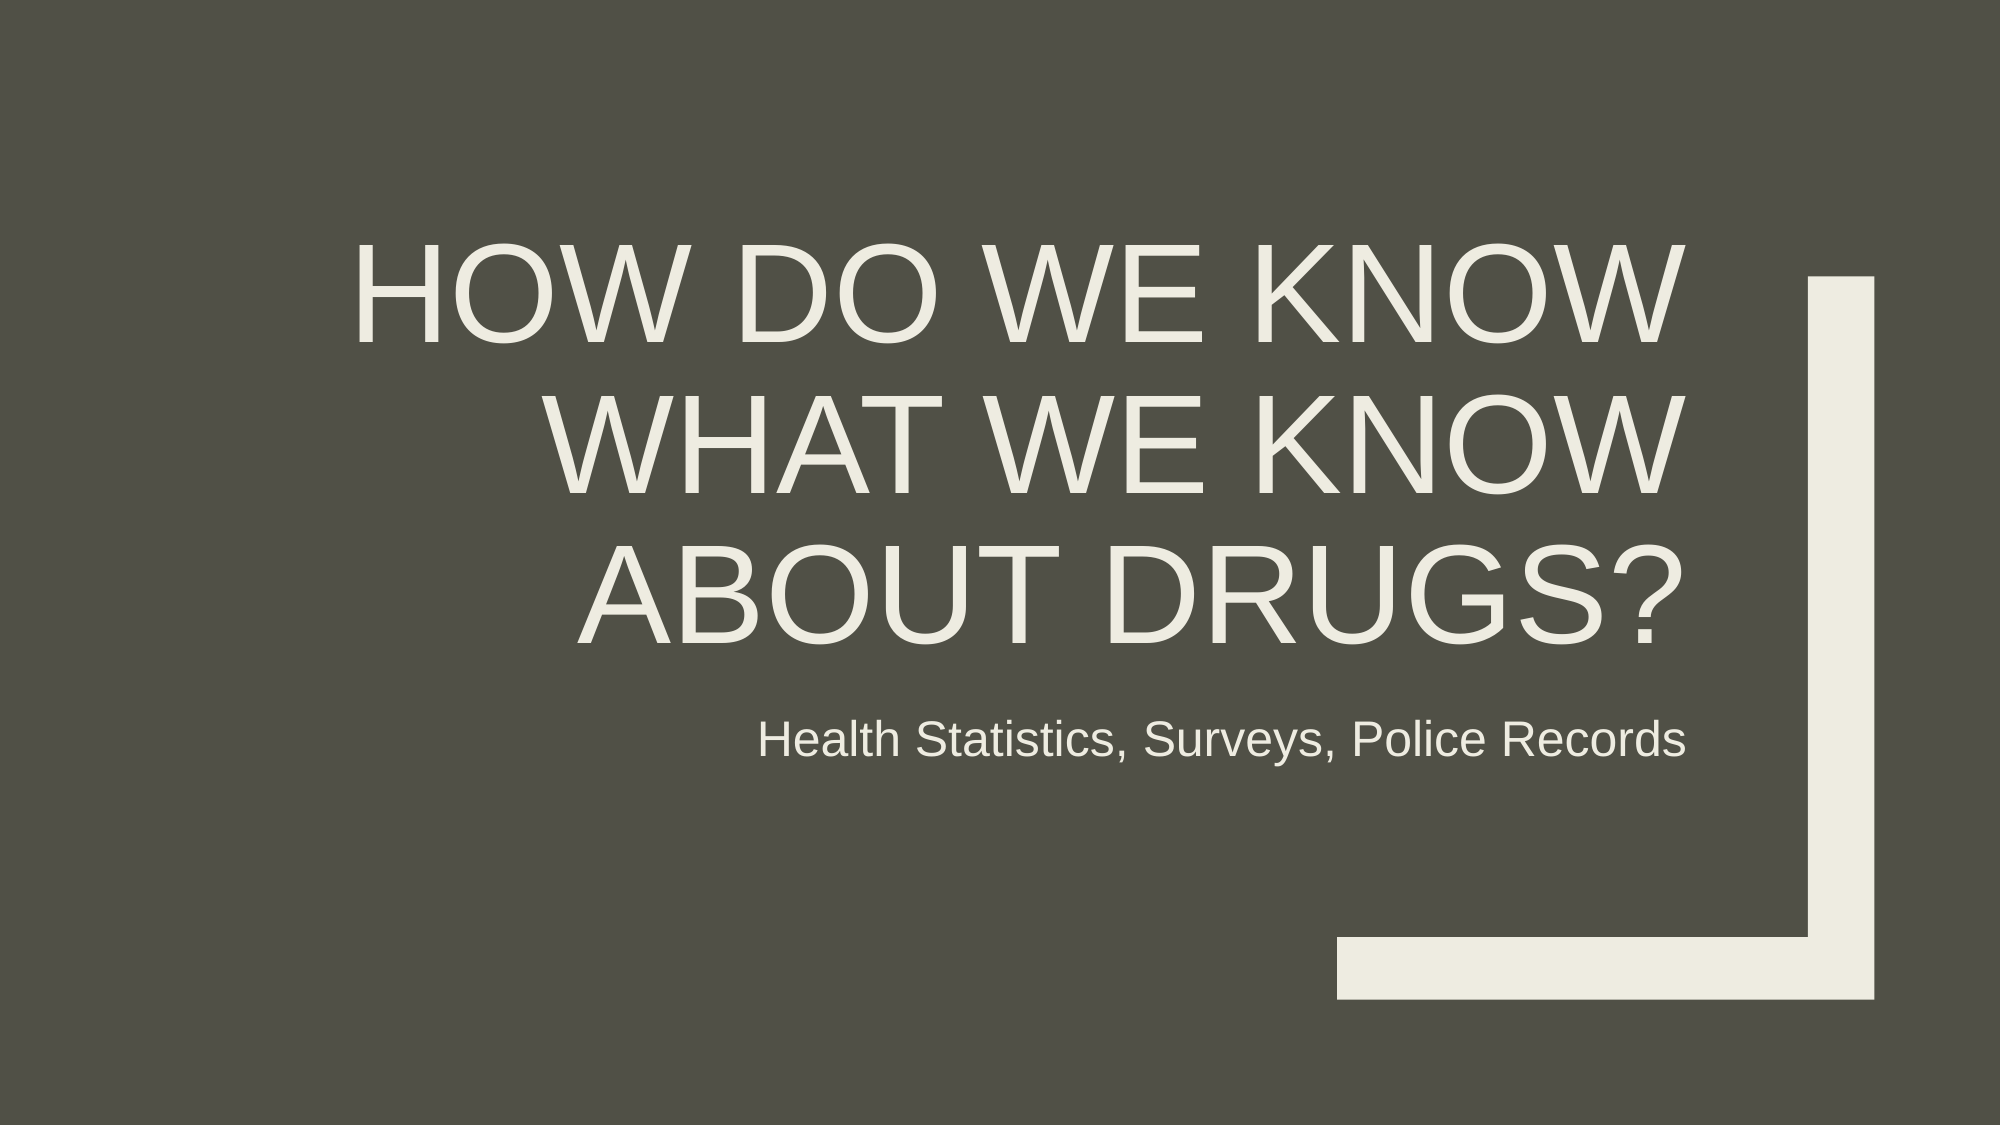

# How do we know what we know about drugs?
Health Statistics, Surveys, Police Records